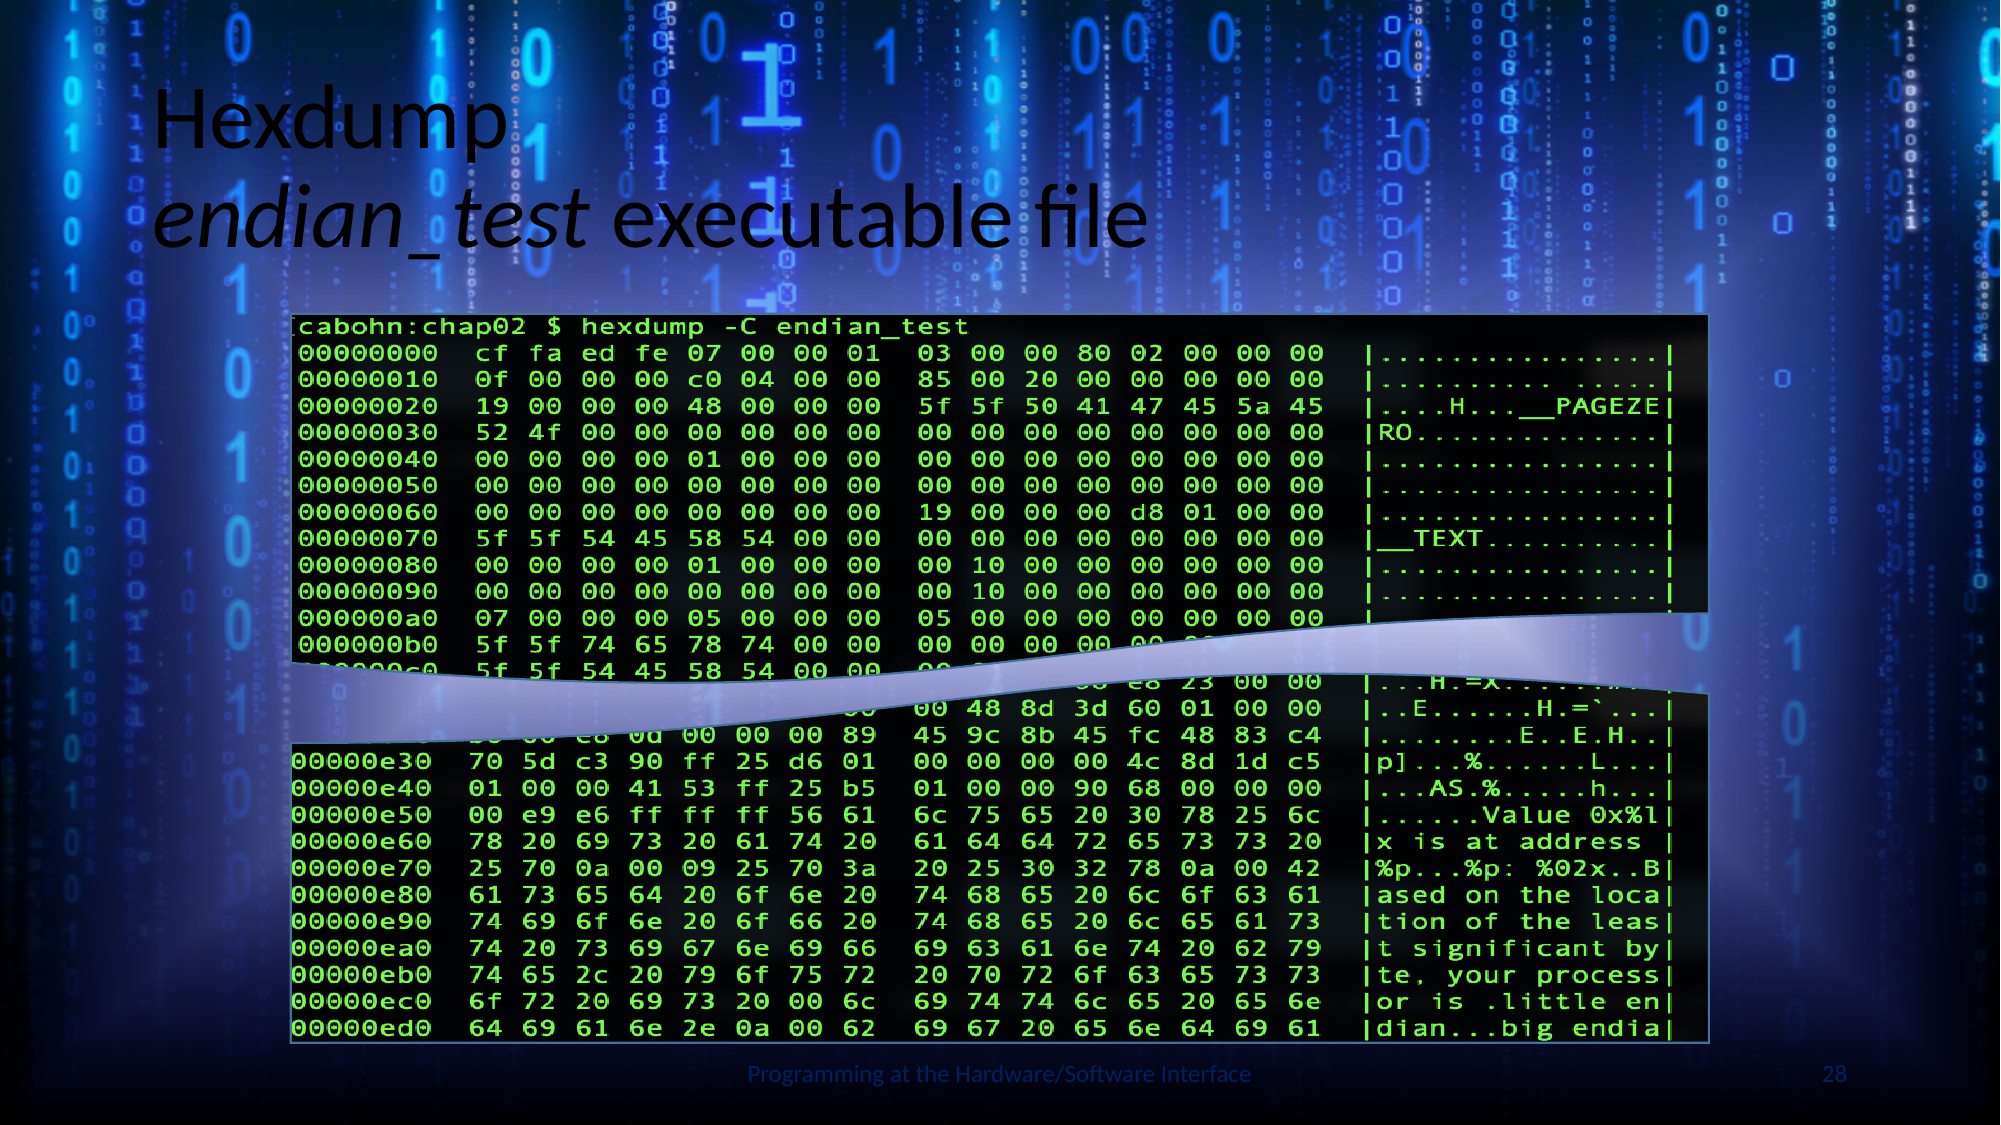

# Hexdump endian_test executable file

Slide by Bohn
Programming at the Hardware/Software Interface
28